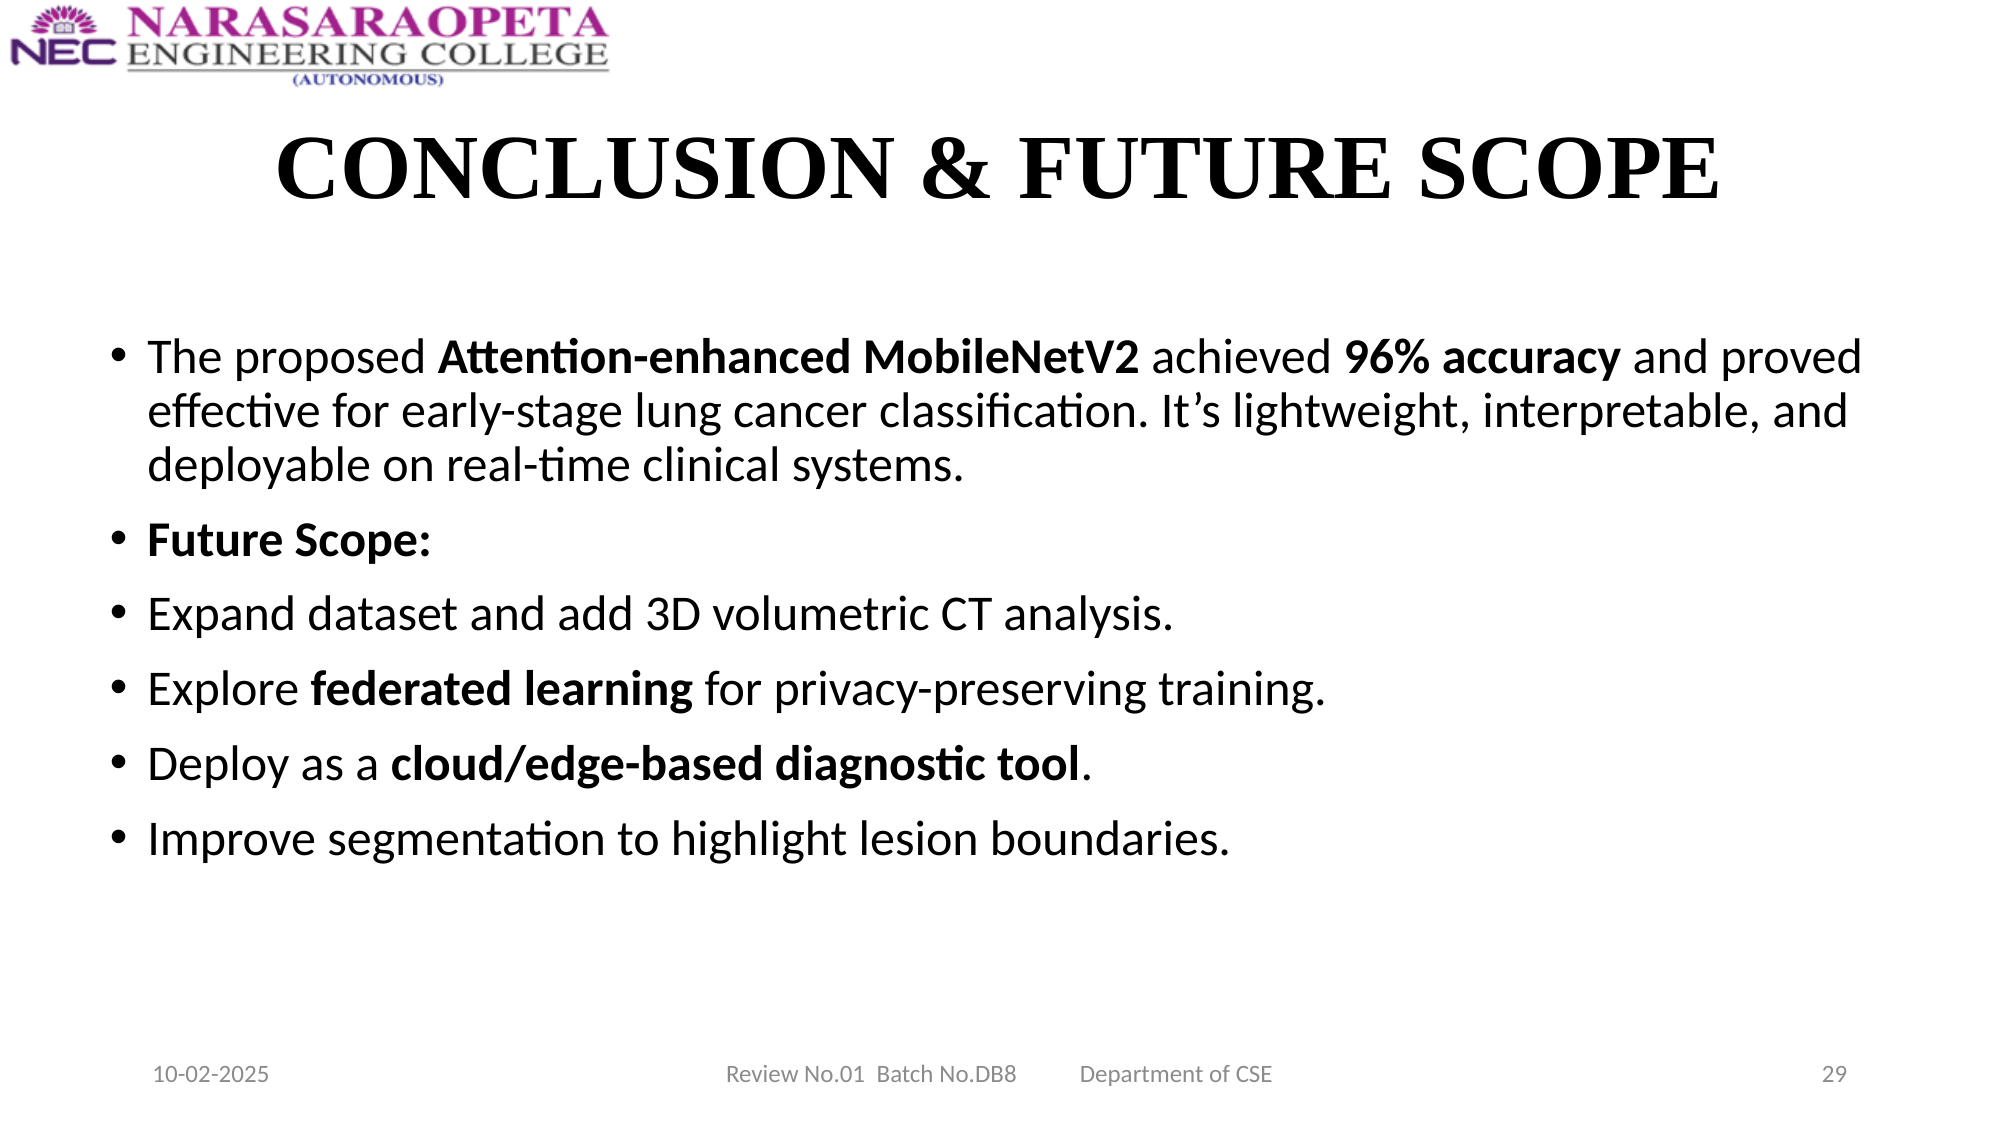

# CONCLUSION & FUTURE SCOPE
The proposed Attention-enhanced MobileNetV2 achieved 96% accuracy and proved effective for early-stage lung cancer classification. It’s lightweight, interpretable, and deployable on real-time clinical systems.
Future Scope:
Expand dataset and add 3D volumetric CT analysis.
Explore federated learning for privacy-preserving training.
Deploy as a cloud/edge-based diagnostic tool.
Improve segmentation to highlight lesion boundaries.
10-02-2025
Review No.01  Batch No.DB8           Department of CSE
29